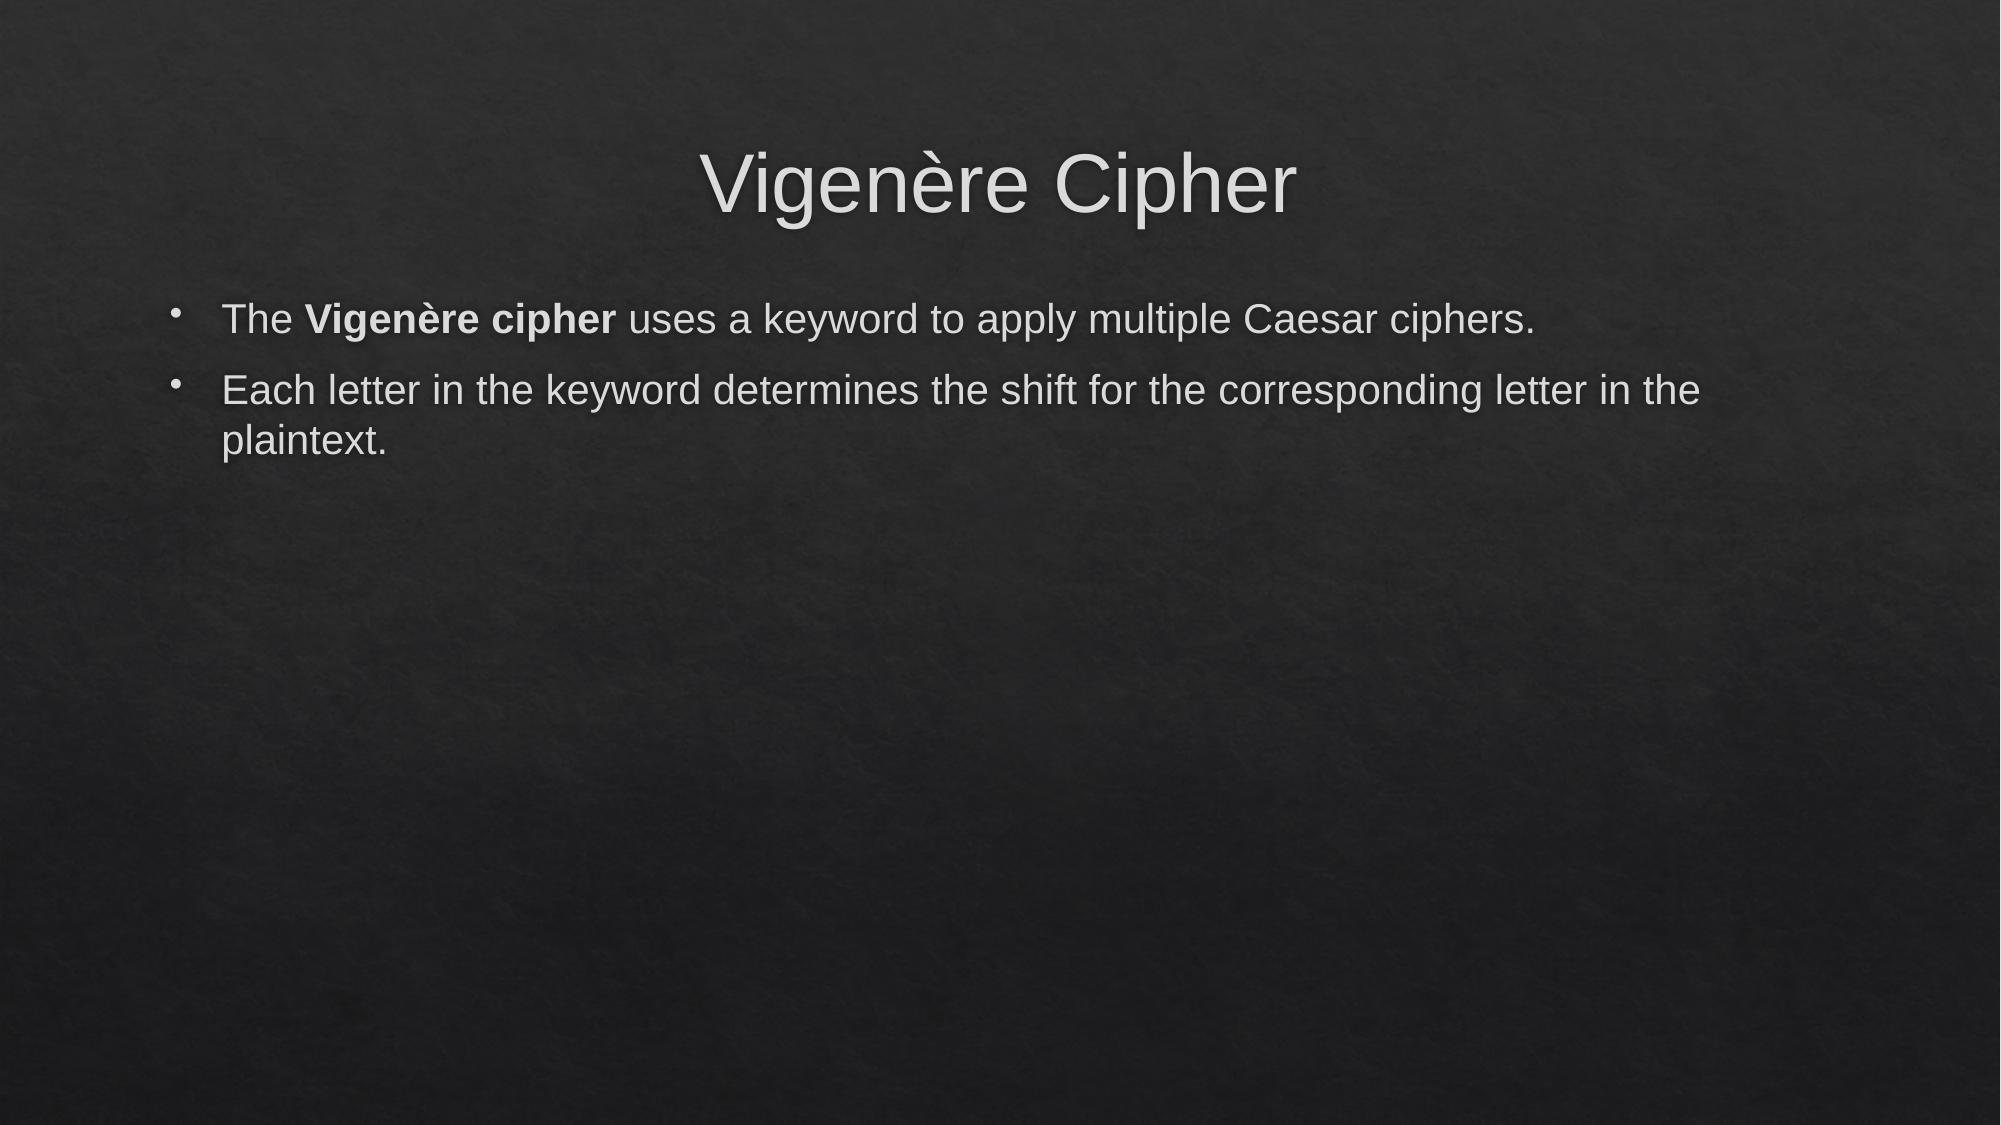

# Vigenère Cipher
The Vigenère cipher uses a keyword to apply multiple Caesar ciphers.
Each letter in the keyword determines the shift for the corresponding letter in the plaintext.